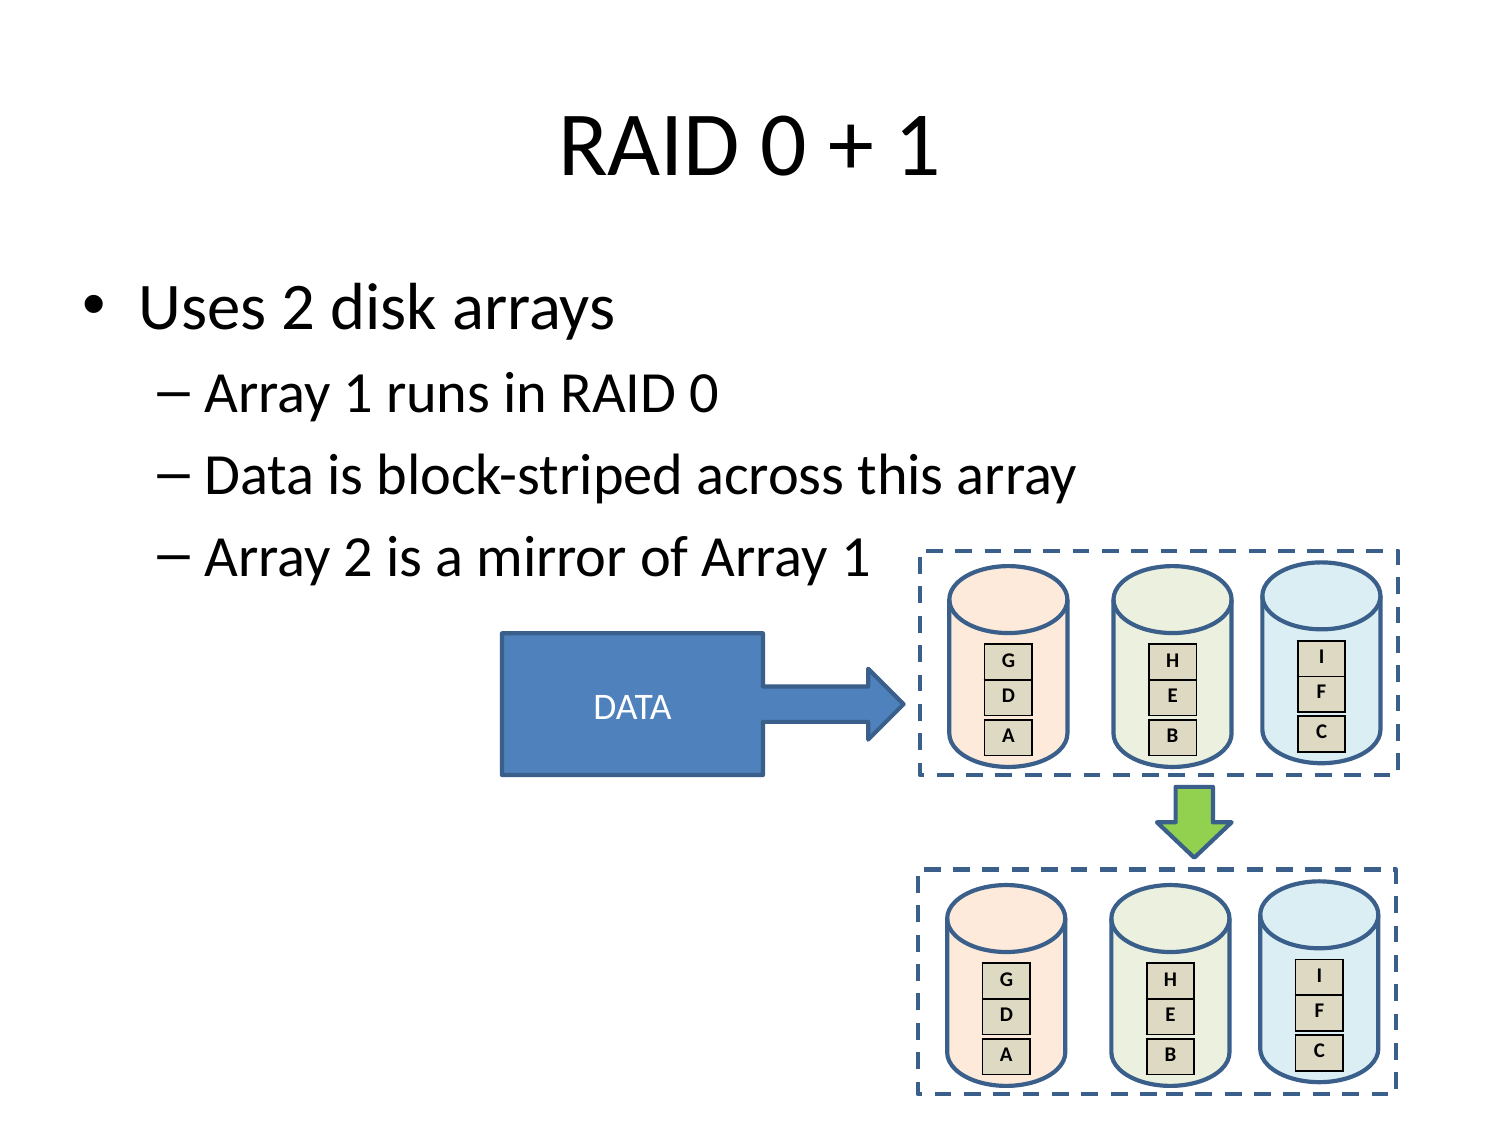

# RAID 0 + 1
Uses 2 disk arrays
Array 1 runs in RAID 0
Data is block-striped across this array
Array 2 is a mirror of Array 1

DATA
| I |
| --- |
| G |
| --- |
| H |
| --- |
| F |
| --- |
| D |
| --- |
| E |
| --- |
| C |
| --- |
| A |
| --- |
| B |
| --- |

| I |
| --- |
| G |
| --- |
| H |
| --- |
| F |
| --- |
| D |
| --- |
| E |
| --- |
| C |
| --- |
| A |
| --- |
| B |
| --- |